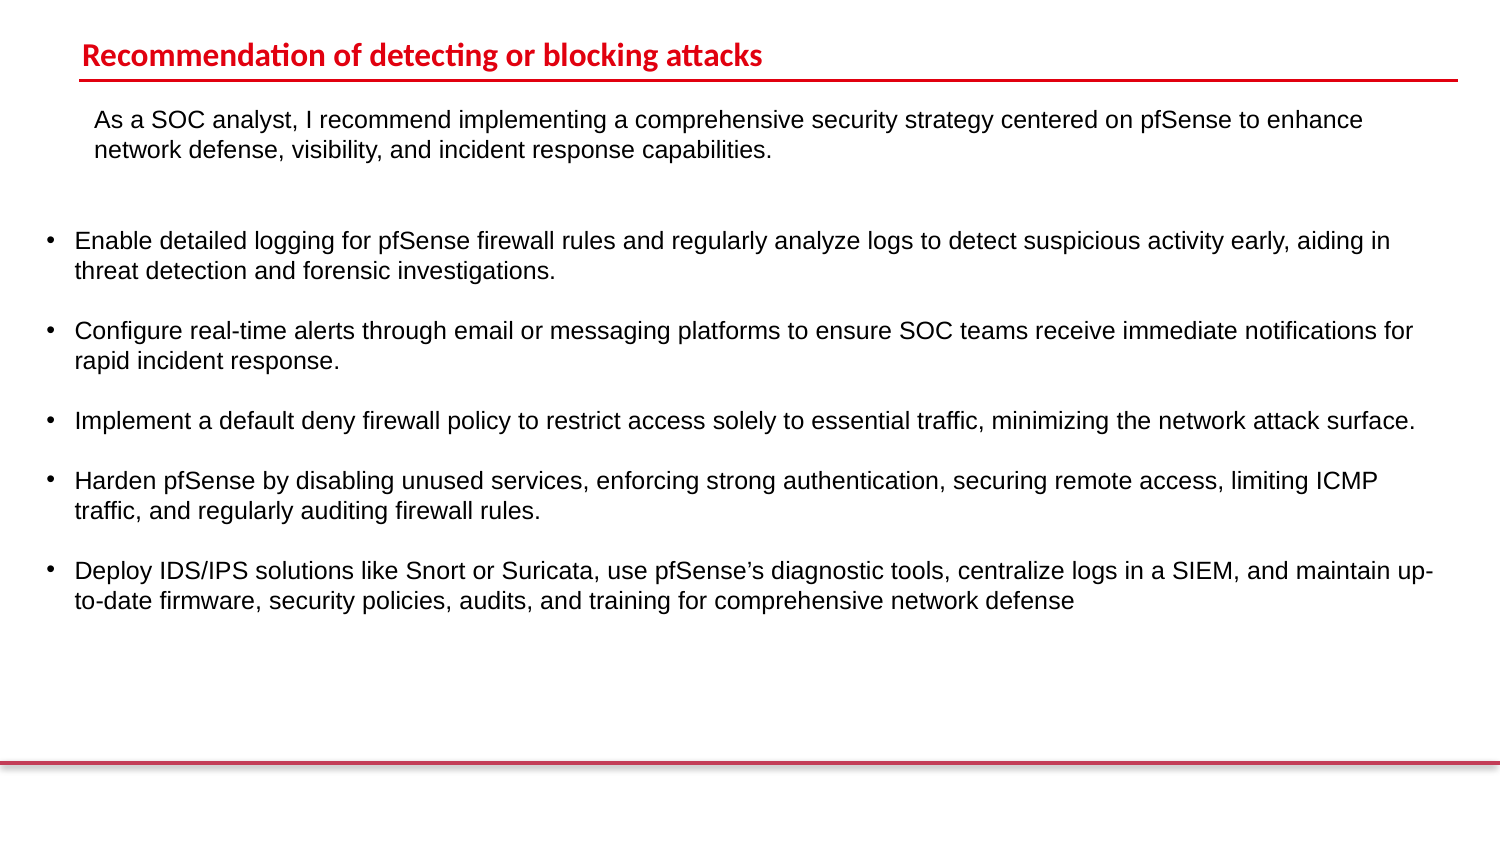

# Recommendation of detecting or blocking attacks
As a SOC analyst, I recommend implementing a comprehensive security strategy centered on pfSense to enhance network defense, visibility, and incident response capabilities.
Enable detailed logging for pfSense firewall rules and regularly analyze logs to detect suspicious activity early, aiding in threat detection and forensic investigations.

Configure real-time alerts through email or messaging platforms to ensure SOC teams receive immediate notifications for rapid incident response.

Implement a default deny firewall policy to restrict access solely to essential traffic, minimizing the network attack surface.

Harden pfSense by disabling unused services, enforcing strong authentication, securing remote access, limiting ICMP traffic, and regularly auditing firewall rules.

Deploy IDS/IPS solutions like Snort or Suricata, use pfSense’s diagnostic tools, centralize logs in a SIEM, and maintain up-to-date firmware, security policies, audits, and training for comprehensive network defense